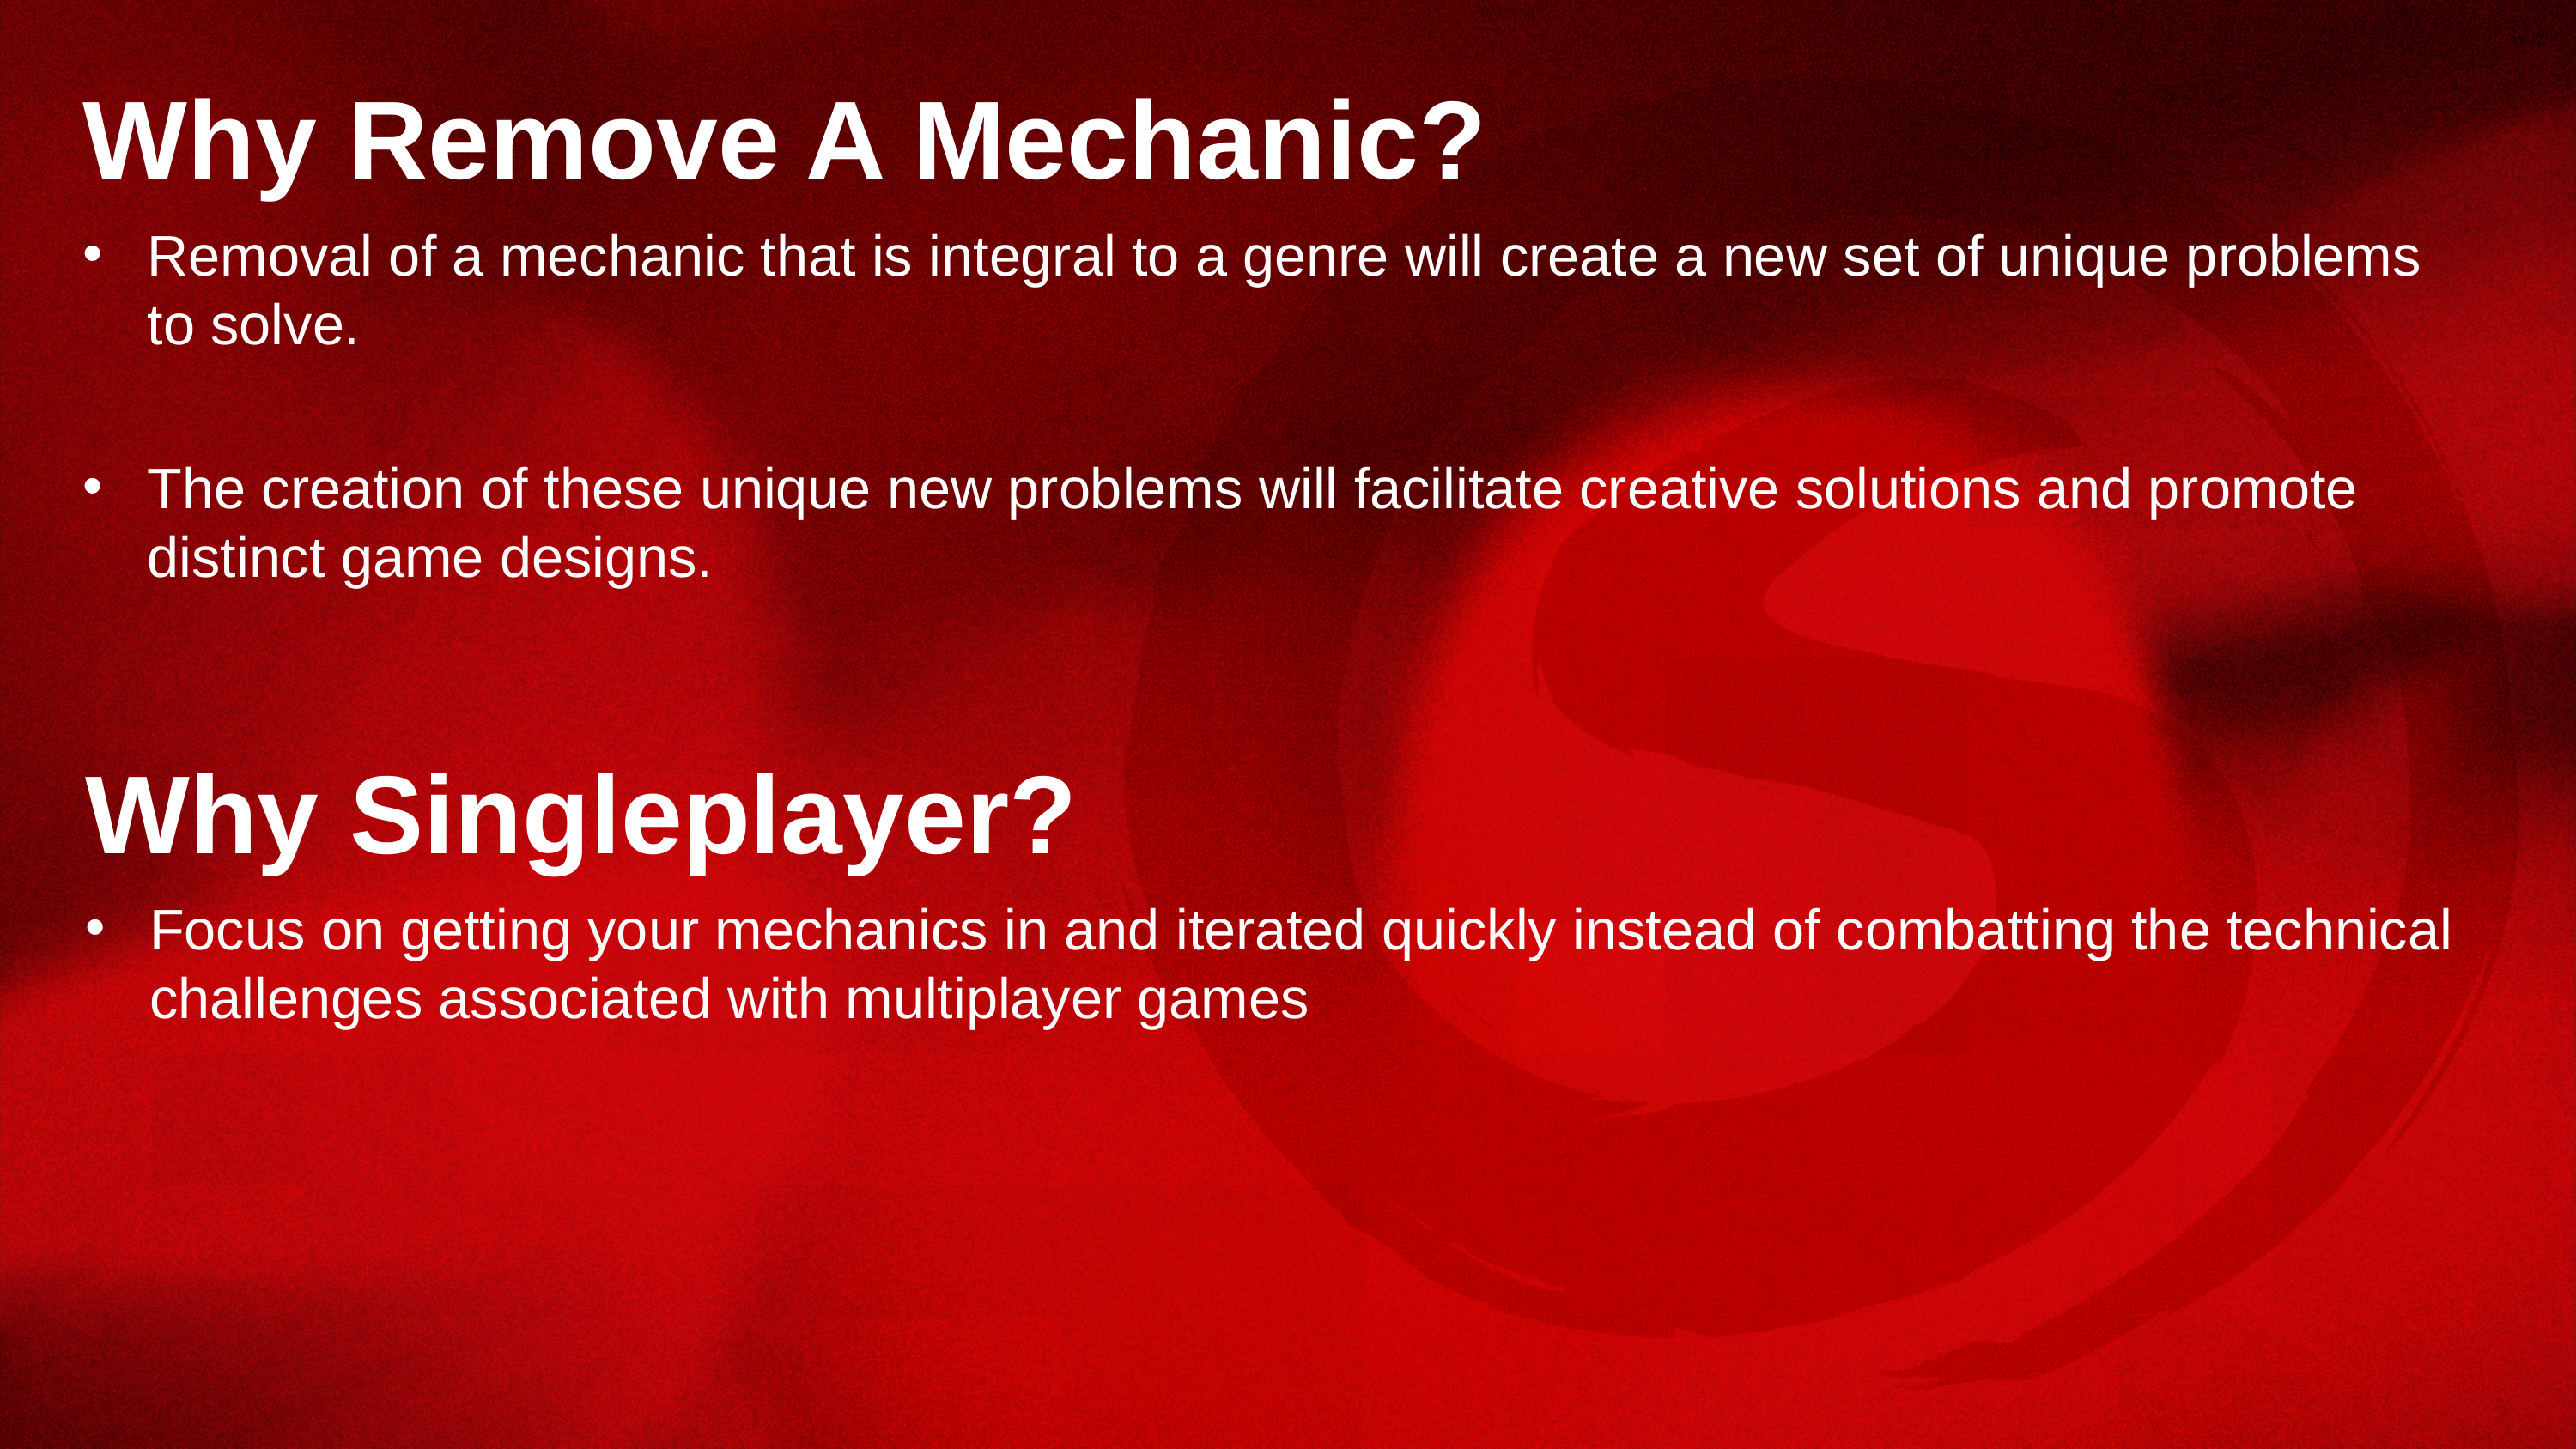

# Why Remove A Mechanic?
Removal of a mechanic that is integral to a genre will create a new set of unique problems to solve.
The creation of these unique new problems will facilitate creative solutions and promote distinct game designs.

Why Singleplayer?
Focus on getting your mechanics in and iterated quickly instead of combatting the technical challenges associated with multiplayer games